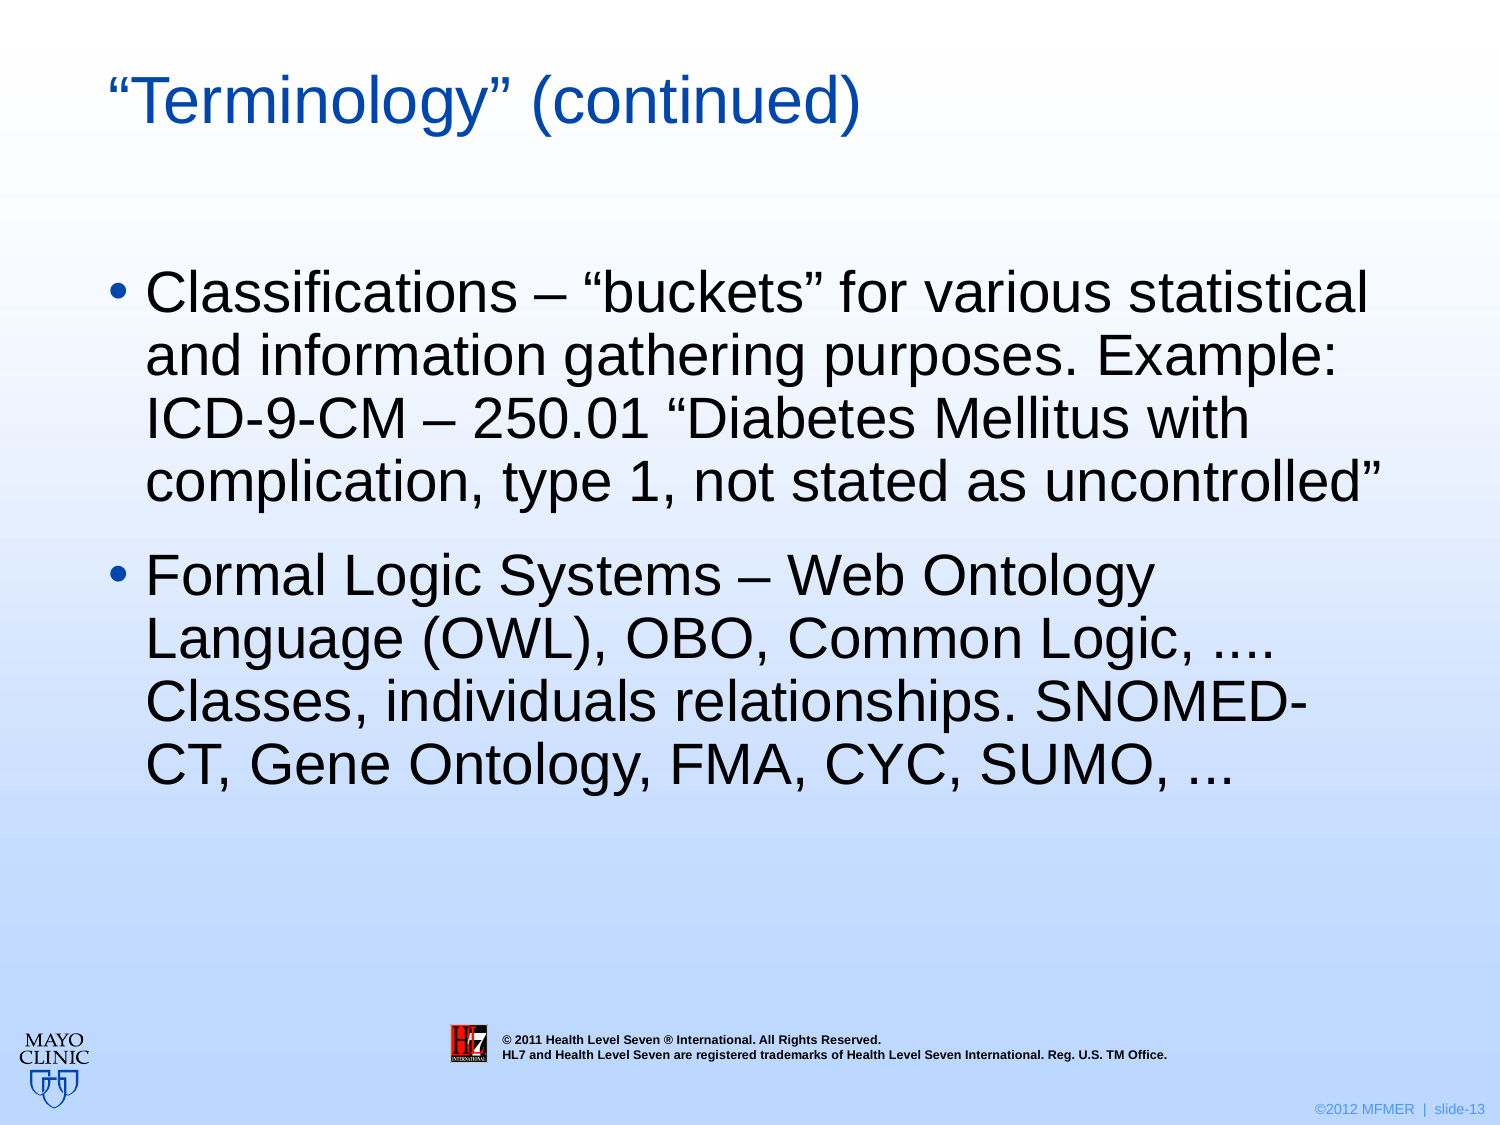

# “Terminology” (continued)
Classifications – “buckets” for various statistical and information gathering purposes. Example: ICD-9-CM – 250.01 “Diabetes Mellitus with complication, type 1, not stated as uncontrolled”
Formal Logic Systems – Web Ontology Language (OWL), OBO, Common Logic, .... Classes, individuals relationships. SNOMED-CT, Gene Ontology, FMA, CYC, SUMO, ...